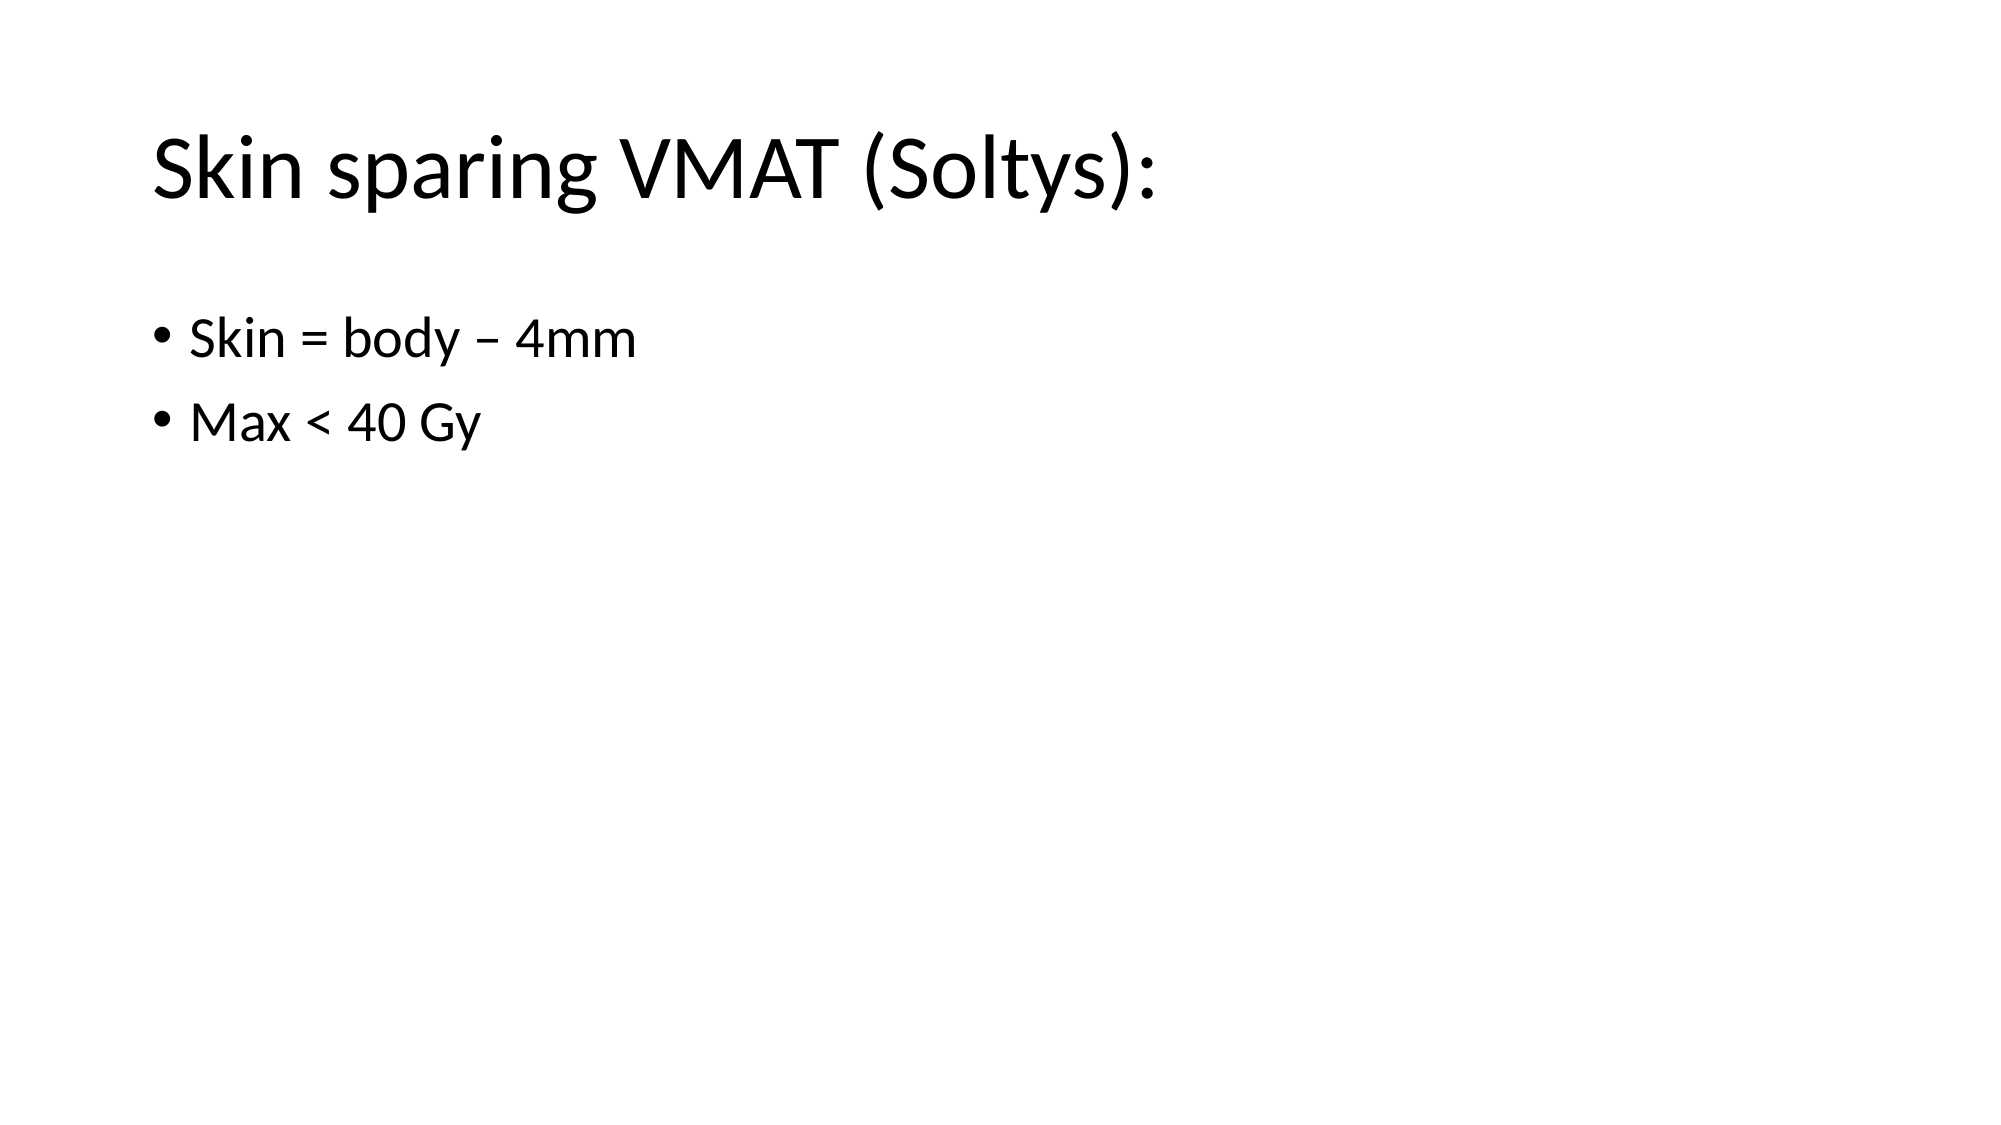

# Skin sparing VMAT (Soltys):
Skin = body – 4mm
Max < 40 Gy